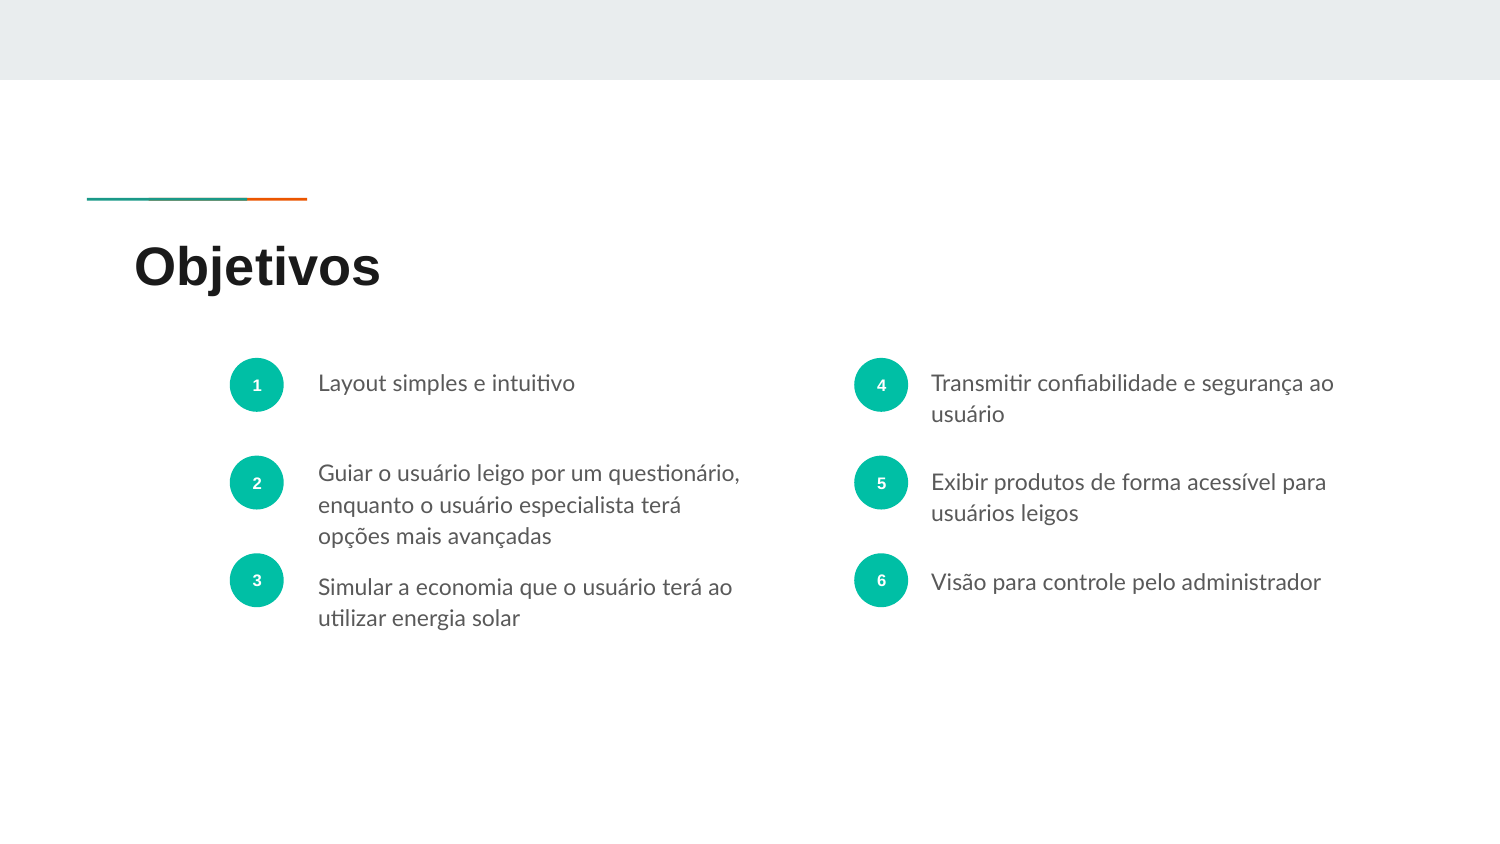

# Objetivos
Layout simples e intuitivo
Transmitir confiabilidade e segurança ao usuário
1
4
Guiar o usuário leigo por um questionário, enquanto o usuário especialista terá opções mais avançadas
Exibir produtos de forma acessível para usuários leigos
2
5
Visão para controle pelo administrador
3
Simular a economia que o usuário terá ao utilizar energia solar
6